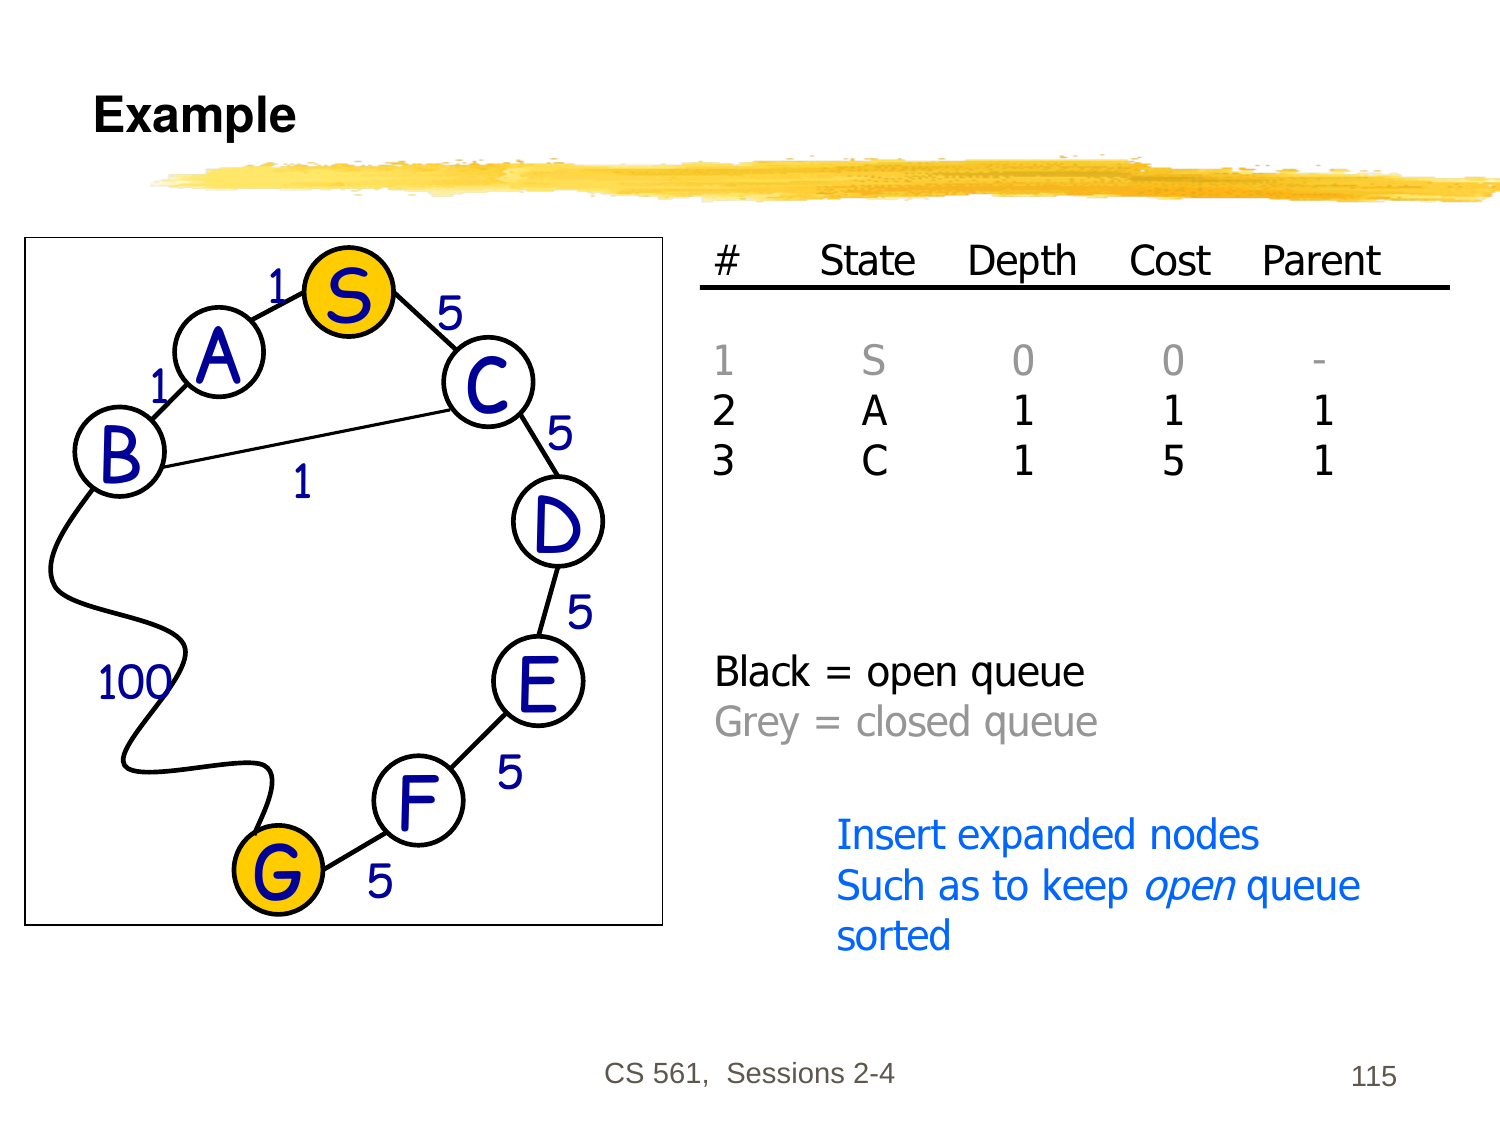

# Example
#      State    Depth    Cost    Parent

1	S	0	0	-
2	A	1	1	1
3	C	1	5	1

S
1
5
A
C
1
5
B

1
D

5
E
100
5
F
G
5

Black = open queue
Grey = closed queue
Insert expanded nodes
Such as to keep open queue
sorted
CS 561,  Sessions 2-4
115